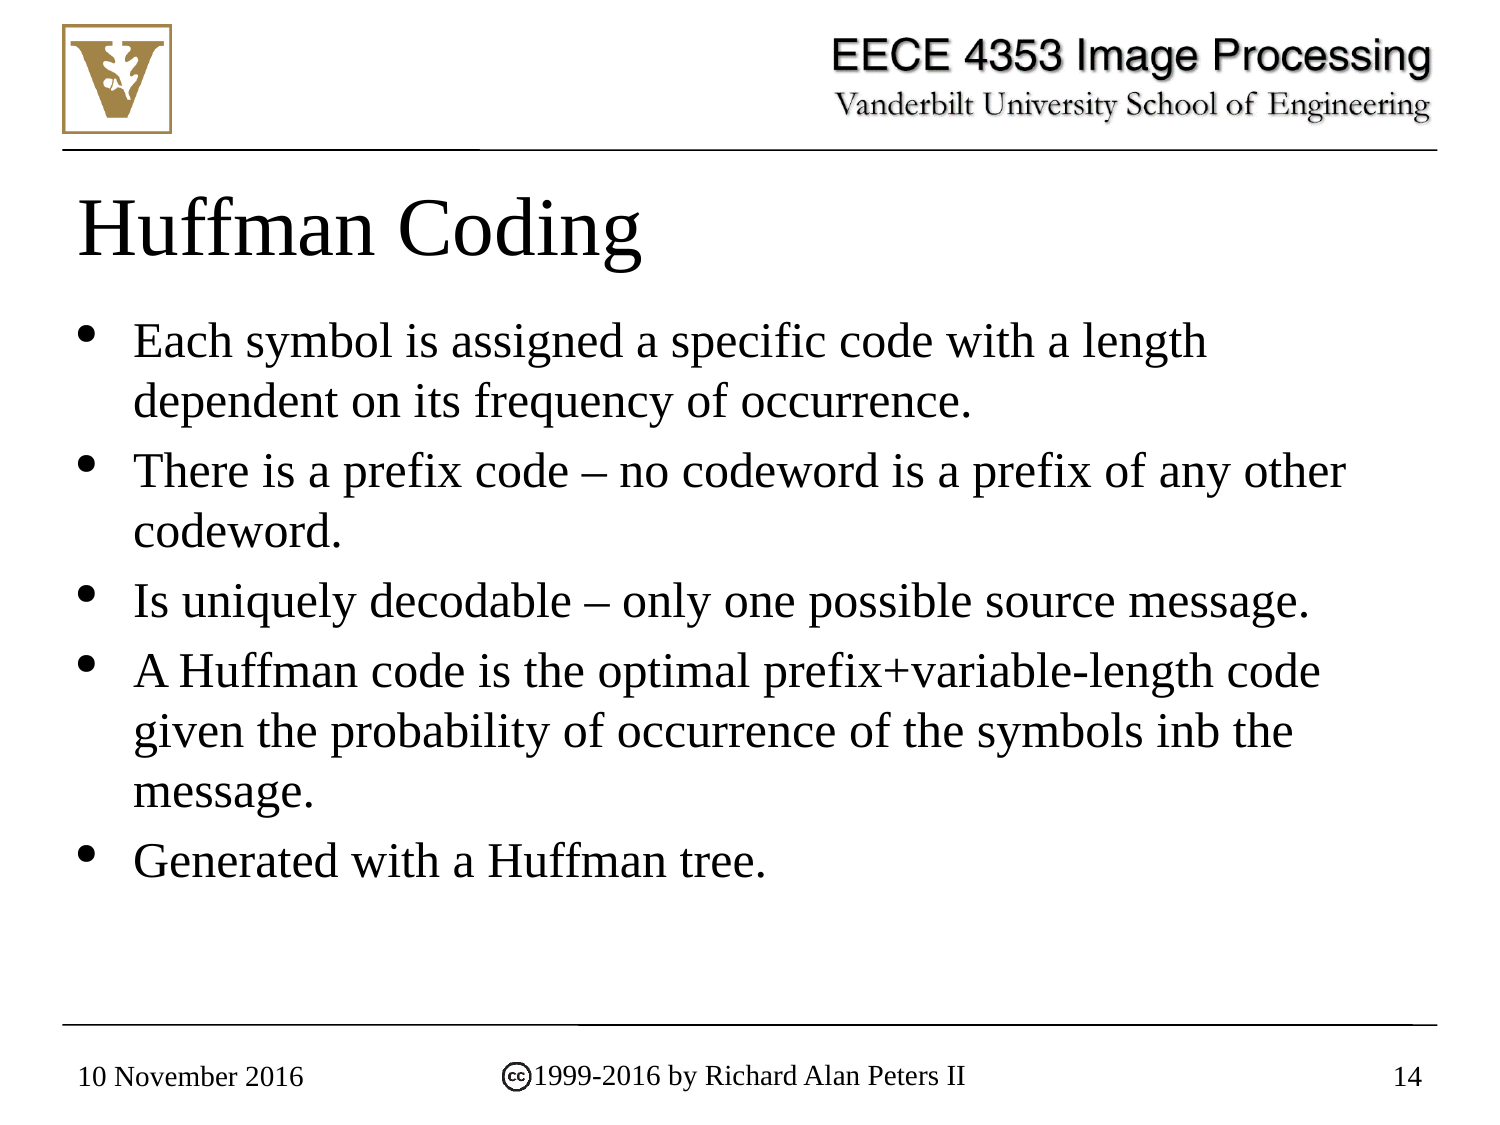

# Huffman Coding
Each symbol is assigned a specific code with a length dependent on its frequency of occurrence.
There is a prefix code – no codeword is a prefix of any other codeword.
Is uniquely decodable – only one possible source message.
A Huffman code is the optimal prefix+variable-length code given the probability of occurrence of the symbols inb the message.
Generated with a Huffman tree.
10 November 2016
14
1999-2016 by Richard Alan Peters II